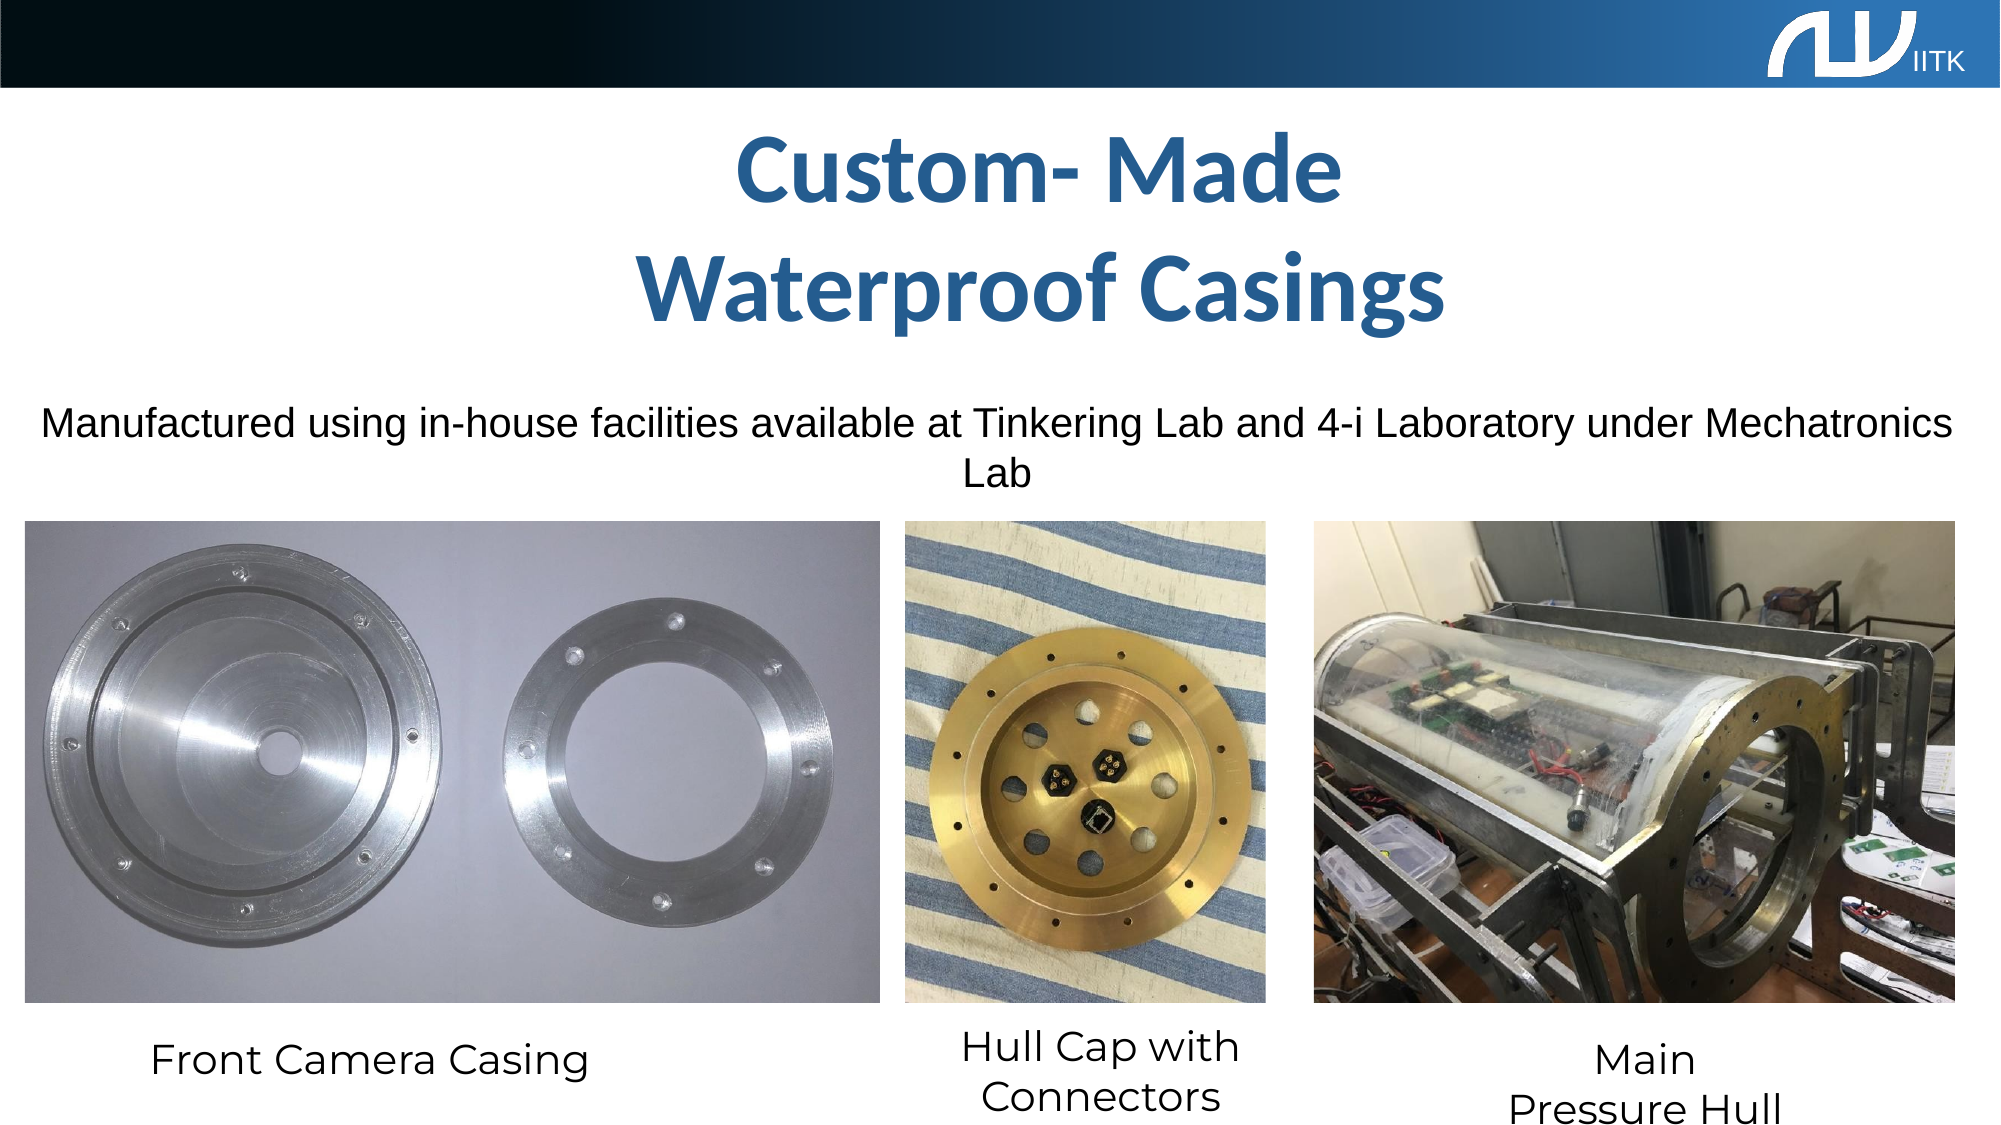

# Custom- Made  Waterproof Casings
IITK
Manufactured using in-house facilities available at Tinkering Lab and 4-i Laboratory under Mechatronics Lab

Hull Cap with Connectors
Main Pressure Hull
Front Camera Casing